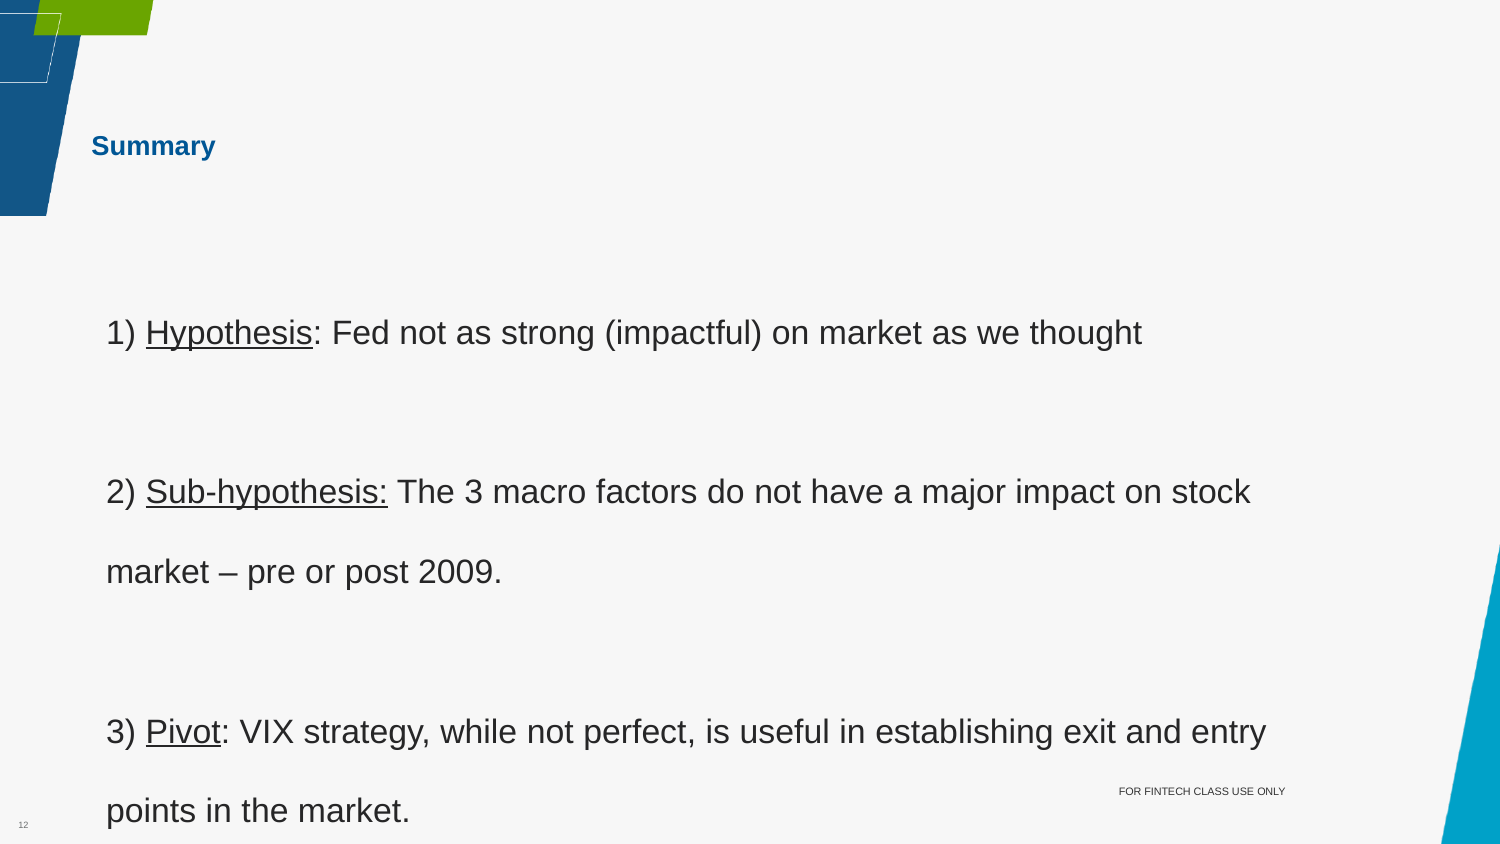

Summary
1) Hypothesis: Fed not as strong (impactful) on market as we thought

2) Sub-hypothesis: The 3 macro factors do not have a major impact on stock market – pre or post 2009.

3) Pivot: VIX strategy, while not perfect, is useful in establishing exit and entry points in the market.